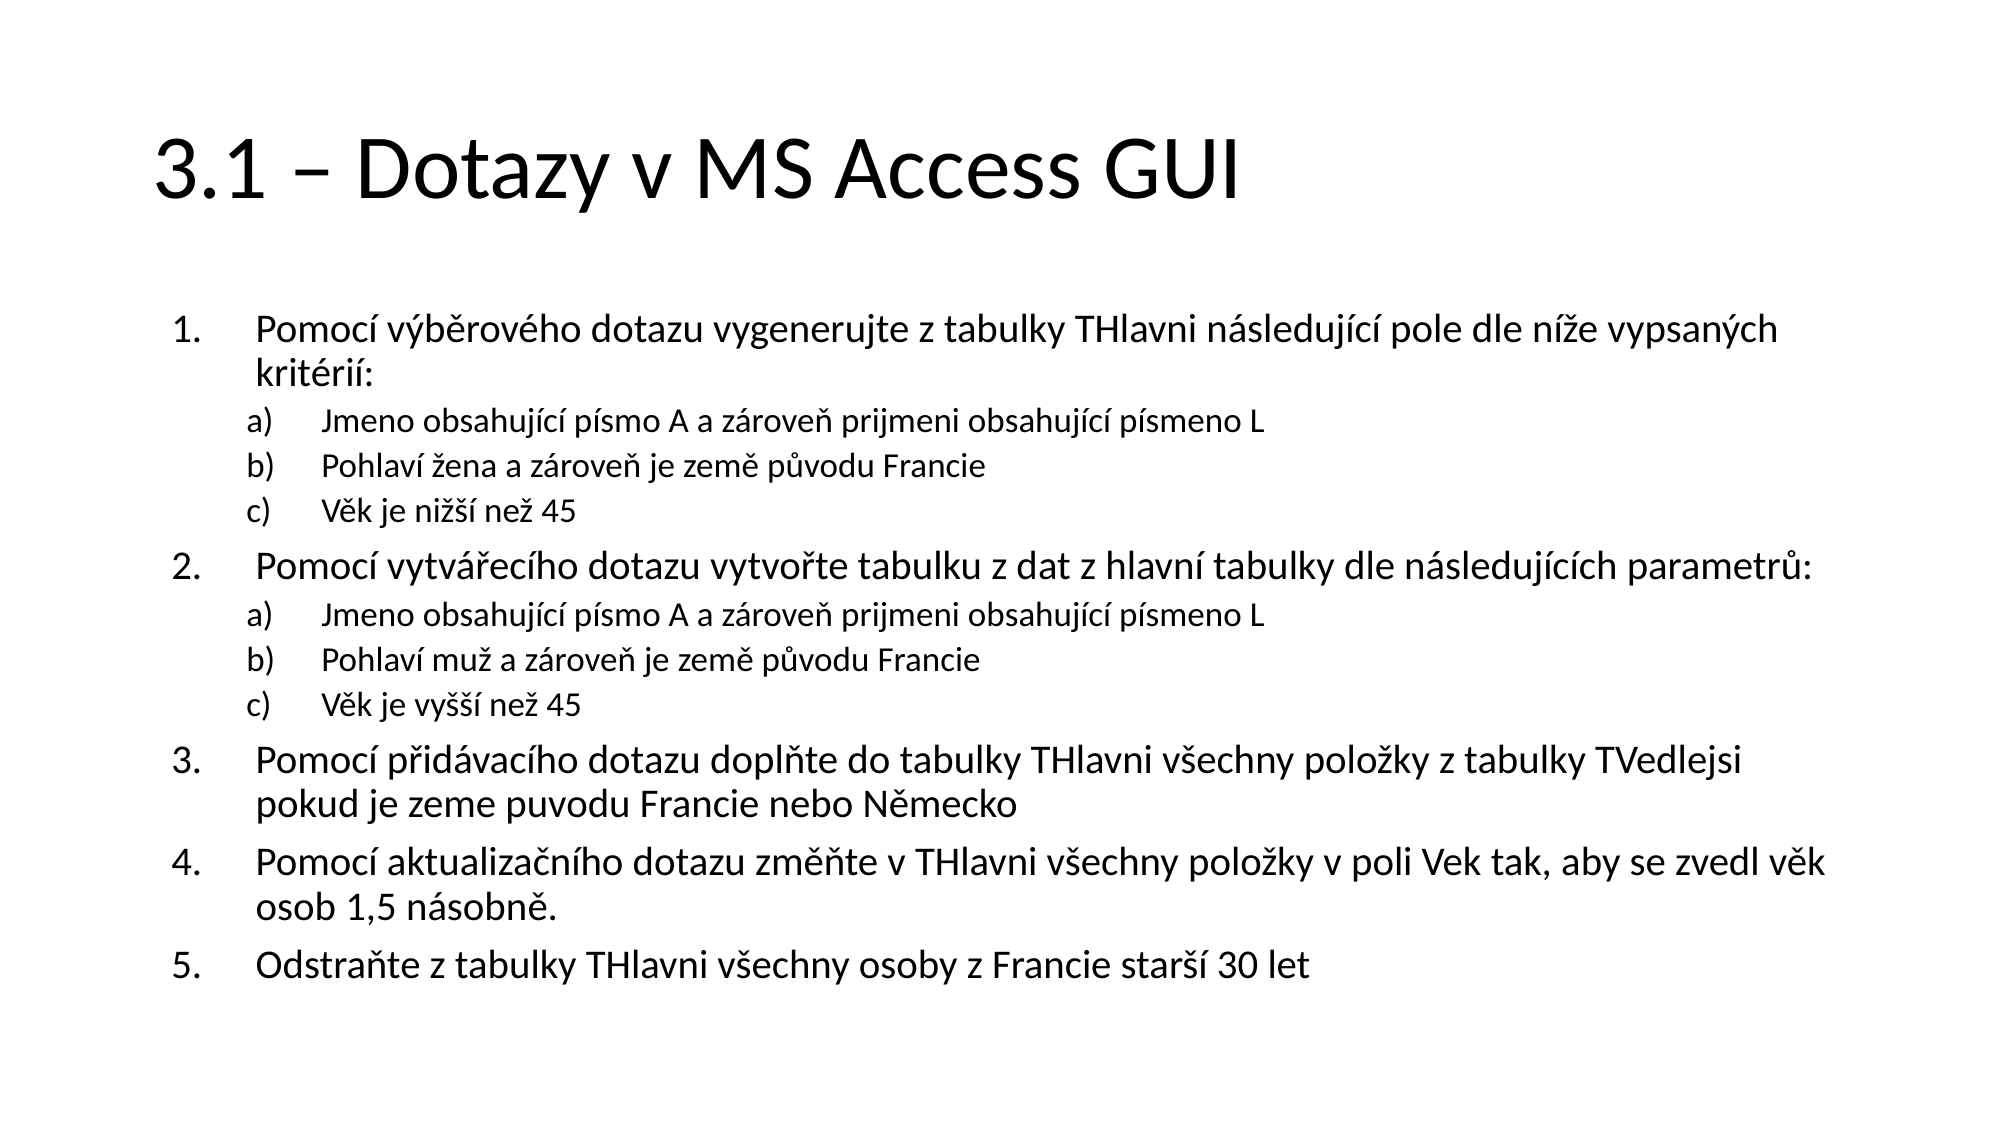

# 3.1 – Dotazy v MS Access GUI
Pomocí výběrového dotazu vygenerujte z tabulky THlavni následující pole dle níže vypsaných kritérií:
Jmeno obsahující písmo A a zároveň prijmeni obsahující písmeno L
Pohlaví žena a zároveň je země původu Francie
Věk je nižší než 45
Pomocí vytvářecího dotazu vytvořte tabulku z dat z hlavní tabulky dle následujících parametrů:
Jmeno obsahující písmo A a zároveň prijmeni obsahující písmeno L
Pohlaví muž a zároveň je země původu Francie
Věk je vyšší než 45
Pomocí přidávacího dotazu doplňte do tabulky THlavni všechny položky z tabulky TVedlejsi pokud je zeme puvodu Francie nebo Německo
Pomocí aktualizačního dotazu změňte v THlavni všechny položky v poli Vek tak, aby se zvedl věk osob 1,5 násobně.
Odstraňte z tabulky THlavni všechny osoby z Francie starší 30 let